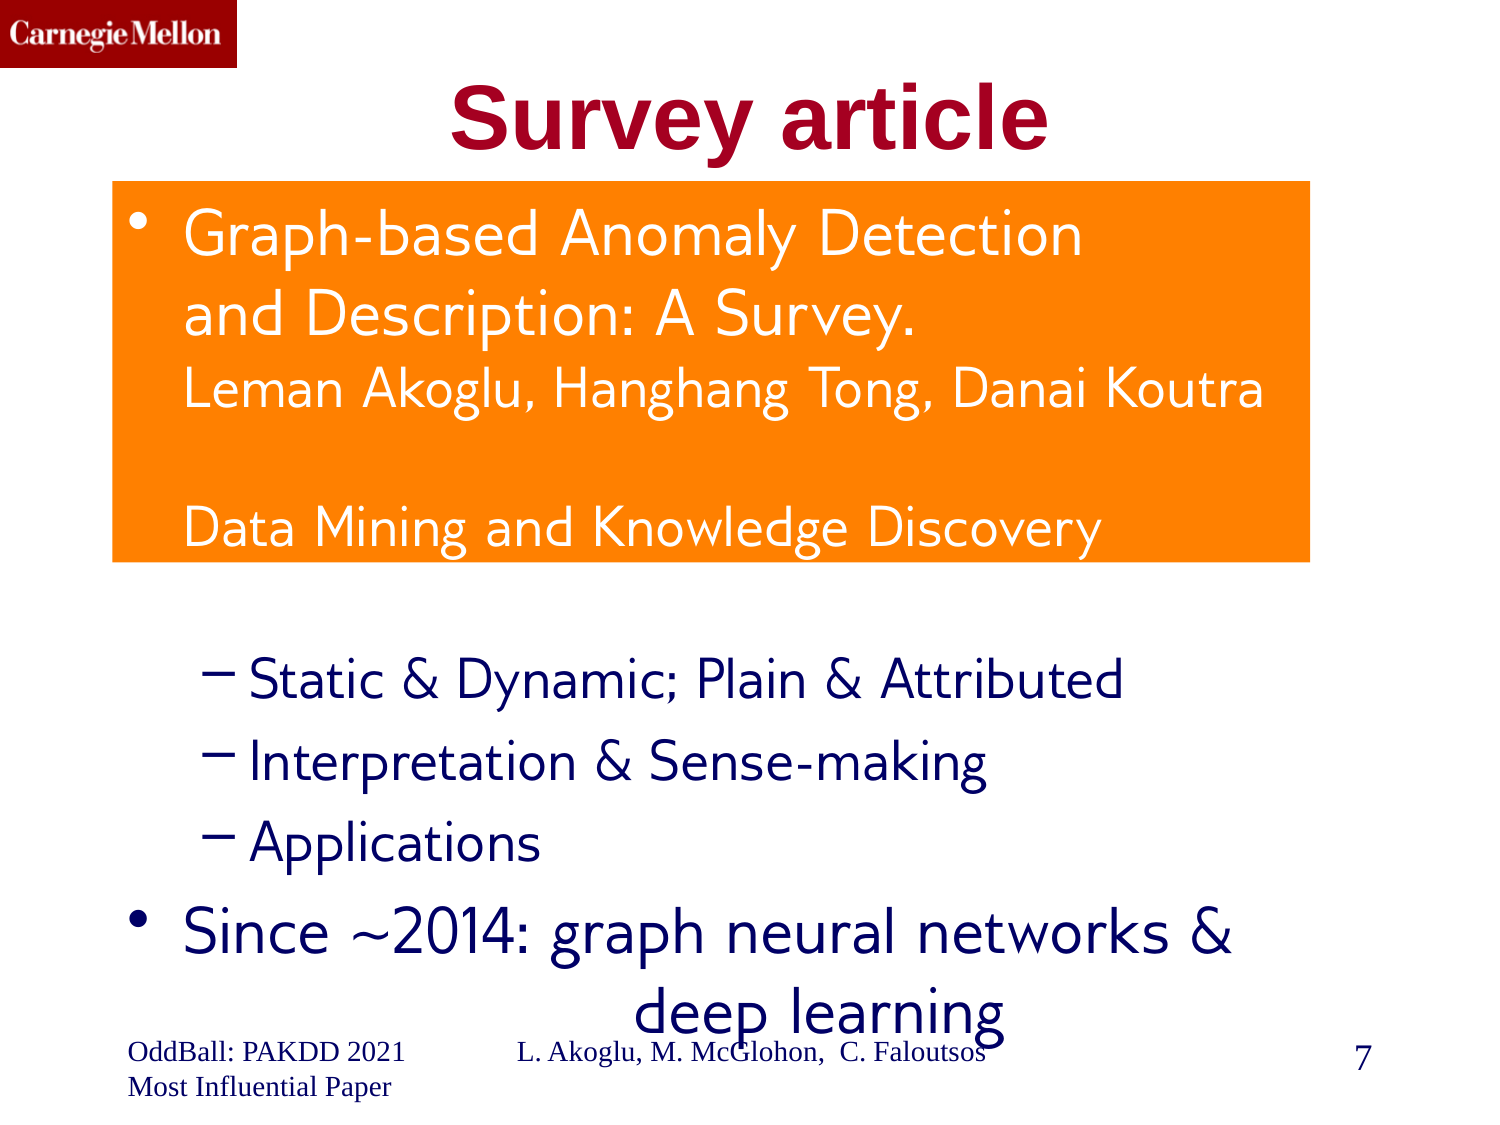

# Survey article

Graph-based Anomaly Detection
and Description: A Survey.
Leman Akoglu, Hanghang Tong, Danai Koutra
Data Mining and Knowledge Discovery (DAMI), 29 (3), May 2015.
Static & Dynamic; Plain & Attributed
Interpretation & Sense-making
Applications
Since ~2014: graph neural networks & 			deep learning
OddBall: PAKDD 2021 Most Influential Paper
L. Akoglu, M. McGlohon,  C. Faloutsos
7